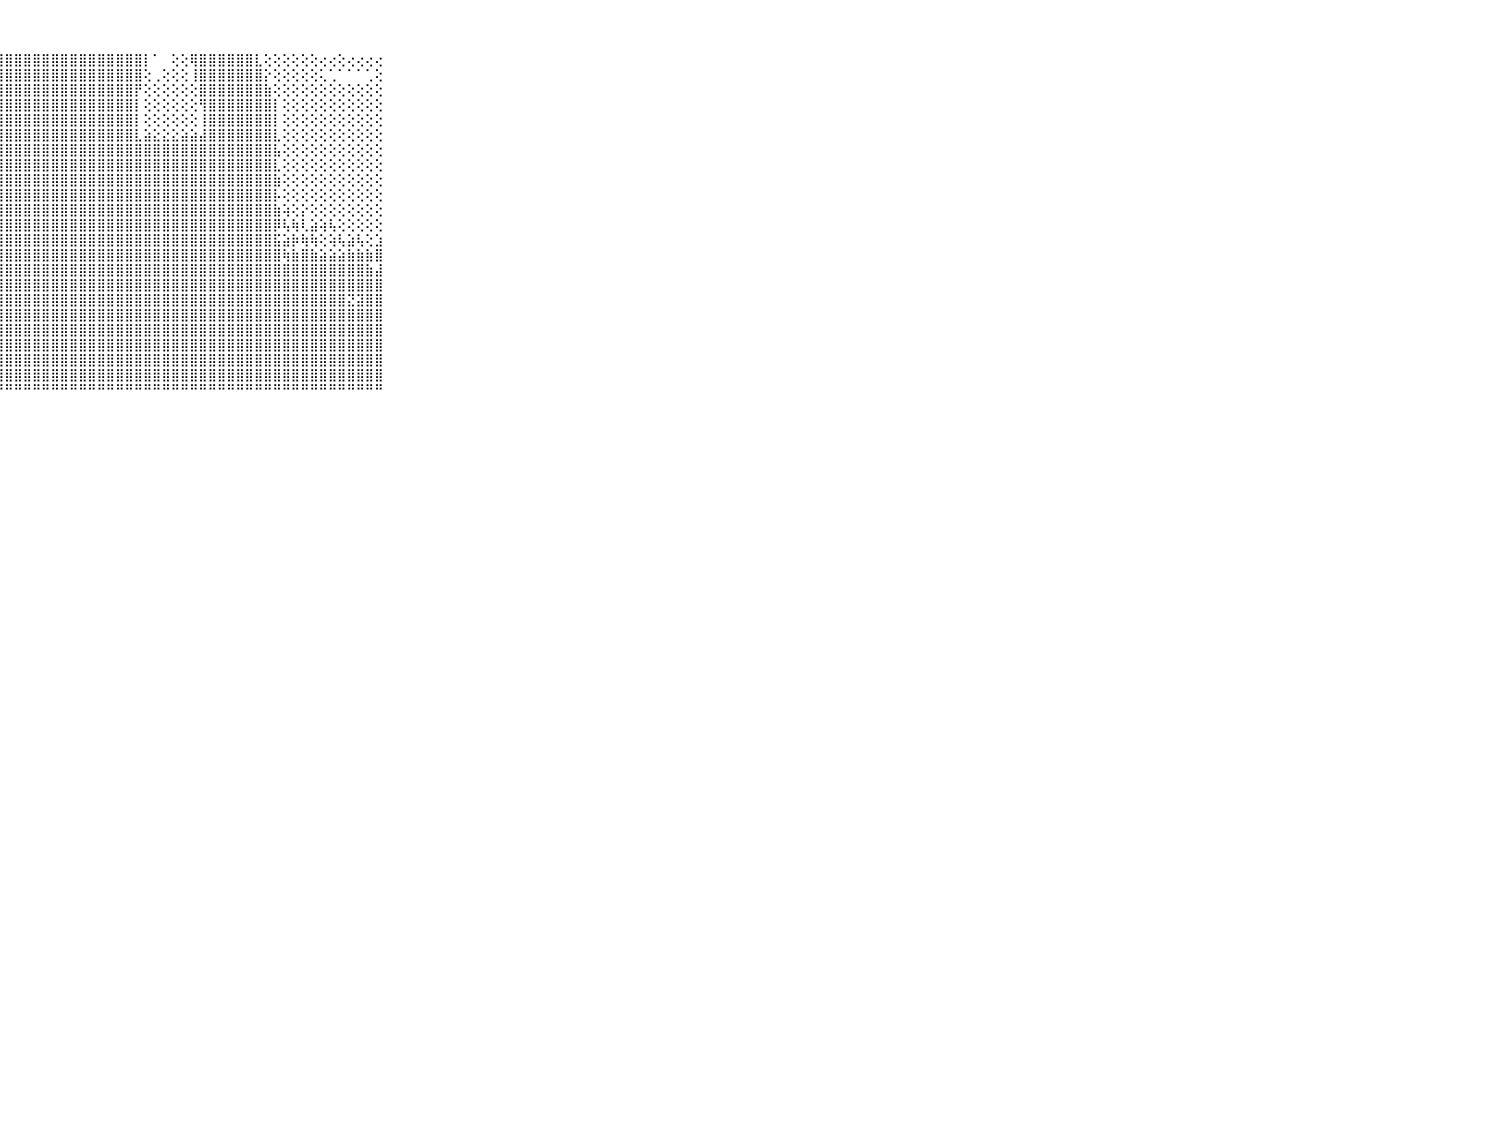

⠀⠀⠀⠀⠀⠀⠀⠀⠀⠀⠀⣿⣯⣿⣿⣿⣿⣿⣿⣿⣿⣿⣿⣿⣿⣿⣿⣿⣿⣿⣿⣿⣿⣿⣿⣿⣿⣿⣿⣿⣿⣿⣿⡇⠁⠀⢕⢕⢿⣿⣿⣿⣿⣿⣿⣇⢕⢕⢕⢕⢕⢕⢔⢔⢕⢔⢔⢔⢔⠀⠀⠀⠀⠀⠀⠀⠀⠀⠀⠀⠀
⠀⠀⠀⠀⠀⠀⠀⠀⠀⠀⠀⣹⣿⣟⣿⣿⣿⣿⣿⣿⣿⣿⣿⣿⣿⣿⣿⣿⣿⣿⣿⣿⣿⣿⣿⣿⣿⣿⣿⣿⣿⣿⣿⢕⢀⢕⢕⢕⢸⣿⣿⣿⣿⣿⣿⣿⡕⢕⢕⢕⢕⢕⢅⢁⠁⠁⠁⢁⢕⠀⠀⠀⠀⠀⠀⠀⠀⠀⠀⠀⠀
⠀⠀⠀⠀⠀⠀⠀⠀⠀⠀⠀⣿⣿⣿⣿⣿⣿⣿⣿⣿⣿⣿⣿⣿⣿⣿⣿⣿⣿⣿⣿⣿⣿⣿⣿⣿⣿⣿⣿⣿⣿⣿⡟⢕⢕⢕⢕⢕⢕⣿⣿⣿⣿⣿⣿⣿⣷⢕⢕⢕⢕⢕⢕⢕⢕⢕⢕⢕⢕⠀⠀⠀⠀⠀⠀⠀⠀⠀⠀⠀⠀
⠀⠀⠀⠀⠀⠀⠀⠀⠀⠀⠀⣿⣿⣿⣿⣿⣿⣿⣿⣿⣿⣿⣿⣿⣿⣿⣿⣿⣿⣿⣿⣿⣿⣿⣿⣿⣿⣿⣿⣿⣿⣿⡇⢕⢕⢕⢕⢕⢕⢻⣿⣿⣿⣿⣿⣿⣿⡇⢕⢕⢕⢕⢕⢕⢕⢕⢕⢕⢕⠀⠀⠀⠀⠀⠀⠀⠀⠀⠀⠀⠀
⠀⠀⠀⠀⠀⠀⠀⠀⠀⠀⠀⠘⢁⢕⠅⢕⢝⢝⣟⣏⣿⣿⣿⣿⣿⣿⣿⣿⣿⣿⣿⣿⣿⣿⣿⣿⣿⣿⣿⣿⣿⣿⡇⢕⢕⢕⢕⢕⢕⢸⣿⣿⣿⣿⣿⣿⣿⡇⢕⢕⢕⢕⢕⢕⢕⢕⢕⢕⢕⠀⠀⠀⠀⠀⠀⠀⠀⠀⠀⠀⠀
⠀⠀⠀⠀⠀⠀⠀⠀⠀⠀⠀⠀⢕⣇⣕⢾⢿⢞⢏⢝⢿⣿⣿⣿⣿⣿⣿⣿⣿⣿⣿⣿⣿⣿⣿⣿⣿⣿⣿⣿⣿⣿⣇⣵⣕⣕⣕⣵⣵⣼⣿⣿⣿⣿⣿⣿⣿⣇⢕⢕⢕⢕⢕⢕⢕⢕⢕⢕⢕⠀⠀⠀⠀⠀⠀⠀⠀⠀⠀⠀⠀
⠀⠀⠀⠀⠀⠀⠀⠀⠀⠀⠀⠔⢱⢝⢑⠁⠀⢔⣱⣷⣾⣿⣿⣿⣿⣿⣿⣿⣿⣿⣿⣿⣿⣿⣿⣿⣿⣿⣿⣿⣿⣿⣿⣿⣿⣿⣿⣿⣿⣿⣿⣿⣿⣿⣿⣿⣿⣧⢕⢕⢕⢕⢕⢕⢕⢕⢕⢕⢕⠀⠀⠀⠀⠀⠀⠀⠀⠀⠀⠀⠀
⠀⠀⠀⠀⠀⠀⠀⠀⠀⠀⠀⢕⢄⢕⣕⣕⣕⣸⣿⣿⣿⣿⣿⣿⣿⣿⣿⣿⣿⣿⣿⣿⣿⣿⣿⣿⣿⣿⣿⣿⣿⣿⣿⣿⣿⣿⣿⣿⣿⣿⣿⣿⣿⣿⣿⣿⣿⣇⢕⢕⢕⢕⢕⢕⢕⢕⢕⢕⢕⠀⠀⠀⠀⠀⠀⠀⠀⠀⠀⠀⠀
⠀⠀⠀⠀⠀⠀⠀⠀⠀⠀⠀⣵⣷⣿⣿⣿⣿⣿⣿⣿⣿⣿⣿⣿⣿⣿⣿⣿⣿⣿⣿⣿⣿⣿⣿⣿⣿⣿⣿⣿⣿⣿⣿⣿⣿⣿⣿⣿⣿⣿⣿⣿⣿⣿⣿⣿⣿⣷⢕⢕⢕⢕⢕⢕⢕⢕⢕⢕⢕⠀⠀⠀⠀⠀⠀⠀⠀⠀⠀⠀⠀
⠀⠀⠀⠀⠀⠀⠀⠀⠀⠀⠀⣿⣿⣿⣿⣿⣿⣿⣿⣿⣿⣿⣿⣿⣿⣿⣿⣿⣿⣿⣿⣿⣿⣿⣿⣿⣿⣿⣿⣿⣿⣿⣿⣿⣿⣿⣿⣿⣿⣿⣿⣿⣿⣿⣿⣿⣿⡧⢕⢕⢕⢕⢕⢕⢕⢕⢕⢕⢕⠀⠀⠀⠀⠀⠀⠀⠀⠀⠀⠀⠀
⠀⠀⠀⠀⠀⠀⠀⠀⠀⠀⠀⣿⣿⣿⣿⣿⣿⣿⣿⣿⣿⣿⣿⣿⣿⣿⣿⣿⣿⣿⣿⣿⣿⣿⣿⣿⣿⣿⣿⣿⣿⣿⣿⣿⣿⣿⣿⣿⣿⣿⣿⣿⣿⣿⣿⣿⣿⣷⢵⢕⡕⢕⢕⢕⢕⢕⢕⢕⢕⠀⠀⠀⠀⠀⠀⠀⠀⠀⠀⠀⠀
⠀⠀⠀⠀⠀⠀⠀⠀⠀⠀⠀⣿⣿⣿⣿⣿⣿⣿⣿⣿⣿⣿⣿⣿⣿⣿⣿⣿⣿⣿⣿⣿⣿⣿⣿⣿⣿⣿⣿⣿⣿⣿⣿⣿⣿⣿⣿⣿⣿⣿⣿⣿⣿⣿⣿⣿⣿⡿⢧⢷⢇⣵⢵⢧⢕⢕⢕⢕⢕⠀⠀⠀⠀⠀⠀⠀⠀⠀⠀⠀⠀
⠀⠀⠀⠀⠀⠀⠀⠀⠀⠀⠀⣿⣿⣿⣿⣿⣿⣿⣿⣿⣿⣿⣿⣿⣿⣿⣿⣿⣿⣿⣿⣿⣿⣿⣿⣿⣿⣿⣿⣿⣿⣿⣿⣿⣿⣿⣿⣿⣿⣿⣿⣿⣿⣿⣿⣿⣿⣯⣵⡷⢷⢷⢕⢵⢧⣵⢧⢕⣱⠀⠀⠀⠀⠀⠀⠀⠀⠀⠀⠀⠀
⠀⠀⠀⠀⠀⠀⠀⠀⠀⠀⠀⣿⣿⣿⣿⣿⣿⣿⣿⣿⣿⣿⣿⣿⣿⣿⣿⣿⣿⣿⣿⣿⣿⣿⣿⣿⣿⣿⣿⣿⣿⣿⣿⣿⣿⣿⣿⣿⣿⣿⣿⣿⣿⣿⣿⣿⣿⣿⢷⣷⣿⣷⣵⣵⣵⣷⣷⣷⣿⠀⠀⠀⠀⠀⠀⠀⠀⠀⠀⠀⠀
⠀⠀⠀⠀⠀⠀⠀⠀⠀⠀⠀⣿⣿⣿⣿⣿⣿⣿⣿⣿⣿⣿⣿⣿⣿⣿⣿⣿⣿⣿⣿⣿⣿⣿⣿⣿⣿⣿⣿⣿⣿⣿⣿⣿⣿⣿⣿⣿⣿⣿⣿⣿⣿⣿⣿⣿⣿⣿⣿⣿⣿⣿⣿⣿⣿⣿⣿⣷⣼⠀⠀⠀⠀⠀⠀⠀⠀⠀⠀⠀⠀
⠀⠀⠀⠀⠀⠀⠀⠀⠀⠀⠀⣿⣿⣿⣿⣿⣿⣿⣿⣿⣿⣿⣿⣿⣿⣿⣿⣿⣿⣿⣿⣿⣿⣿⣿⣿⣿⣿⣿⣿⣿⣿⣿⣿⣿⣿⣿⣿⣿⣿⣿⣿⣿⣿⣿⣿⣿⣿⣿⣿⣿⣿⣿⣿⣿⣿⣿⣿⣿⠀⠀⠀⠀⠀⠀⠀⠀⠀⠀⠀⠀
⠀⠀⠀⠀⠀⠀⠀⠀⠀⠀⠀⢻⣿⣿⣿⣿⣿⣿⣿⣾⣿⣿⣿⣿⣿⣿⣿⣿⣿⣿⣿⣿⣿⣿⣿⣿⣿⣿⣿⣿⣿⣿⣿⣿⣿⣿⣿⣿⣿⣿⣿⣿⣿⣿⣿⣿⣿⣿⣿⣿⣿⣿⣿⣿⣿⣝⣽⣿⣿⠀⠀⠀⠀⠀⠀⠀⠀⠀⠀⠀⠀
⠀⠀⠀⠀⠀⠀⠀⠀⠀⠀⠀⡿⣿⣿⣿⣿⣿⣿⣿⣿⣿⣿⣿⣿⡿⢻⣿⣿⣿⣿⣿⣿⣿⣿⣿⣿⣿⣿⣿⣿⣿⣿⣿⣿⣿⣿⣿⣿⣿⣿⣿⣿⣿⣿⣿⣿⣿⣿⣿⣿⣿⣿⣿⣿⣿⣿⣿⣿⣿⠀⠀⠀⠀⠀⠀⠀⠀⠀⠀⠀⠀
⠀⠀⠀⠀⠀⠀⠀⠀⠀⠀⠀⢕⢻⣿⣿⣿⣿⣿⣿⣿⣿⣿⣿⣿⠃⠀⢿⣿⣿⣿⣿⣿⣿⣿⣿⣿⣿⣿⣿⣿⣿⣿⣿⣿⣿⣿⣿⣿⣿⣿⣿⣿⣿⣿⣿⣿⣿⣿⣿⣿⣿⣿⣿⣿⣿⣿⣿⣿⣿⠀⠀⠀⠀⠀⠀⠀⠀⠀⠀⠀⠀
⠀⠀⠀⠀⠀⠀⠀⠀⠀⠀⠀⣧⠑⠻⢿⣿⣿⣿⣿⣝⢝⢿⢿⠑⠀⠀⢸⣿⣿⣿⣿⣿⣿⣿⣿⣿⣿⣿⣿⣿⣿⣿⣿⣿⣿⣿⣿⣿⣿⣿⣿⣿⣿⣿⣿⣿⣿⣿⣿⣿⣿⣿⣿⣿⣿⣿⣿⣿⣿⠀⠀⠀⠀⠀⠀⠀⠀⠀⠀⠀⠀
⠀⠀⠀⠀⠀⠀⠀⠀⠀⠀⠀⣿⡇⠀⠁⠘⠟⢟⢿⢿⠕⠁⠀⠀⠀⠀⠘⣿⣿⣿⣿⣿⣿⣿⣿⣿⣿⣿⣿⣿⣿⣿⣿⣿⣿⣿⣿⣿⣿⣿⣿⣿⣿⣿⣿⣿⣿⣿⣿⣿⣿⣿⣿⣿⣿⣿⣿⣿⣿⠀⠀⠀⠀⠀⠀⠀⠀⠀⠀⠀⠀
⠀⠀⠀⠀⠀⠀⠀⠀⠀⠀⠀⣿⣷⠀⠐⠐⢀⠀⠀⠀⠀⠀⠀⠀⠀⢀⢄⣿⣿⣿⣿⣿⣿⣿⣿⣿⣿⣿⣿⣿⣿⣿⣿⣿⣿⣿⣿⣿⣿⣿⣿⣿⣿⣿⣿⣿⣿⣿⣿⣿⣿⣿⣿⣿⣿⣿⣿⣿⣿⠀⠀⠀⠀⠀⠀⠀⠀⠀⠀⠀⠀
⠀⠀⠀⠀⠀⠀⠀⠀⠀⠀⠀⠛⠛⠁⠑⠑⠐⠀⠀⠀⠀⠀⠀⠀⠑⠑⠑⠛⠛⠛⠛⠛⠛⠛⠛⠛⠛⠛⠛⠛⠛⠛⠛⠛⠛⠛⠛⠛⠛⠛⠛⠛⠛⠛⠛⠛⠛⠛⠛⠛⠛⠛⠛⠛⠛⠛⠛⠛⠛⠀⠀⠀⠀⠀⠀⠀⠀⠀⠀⠀⠀